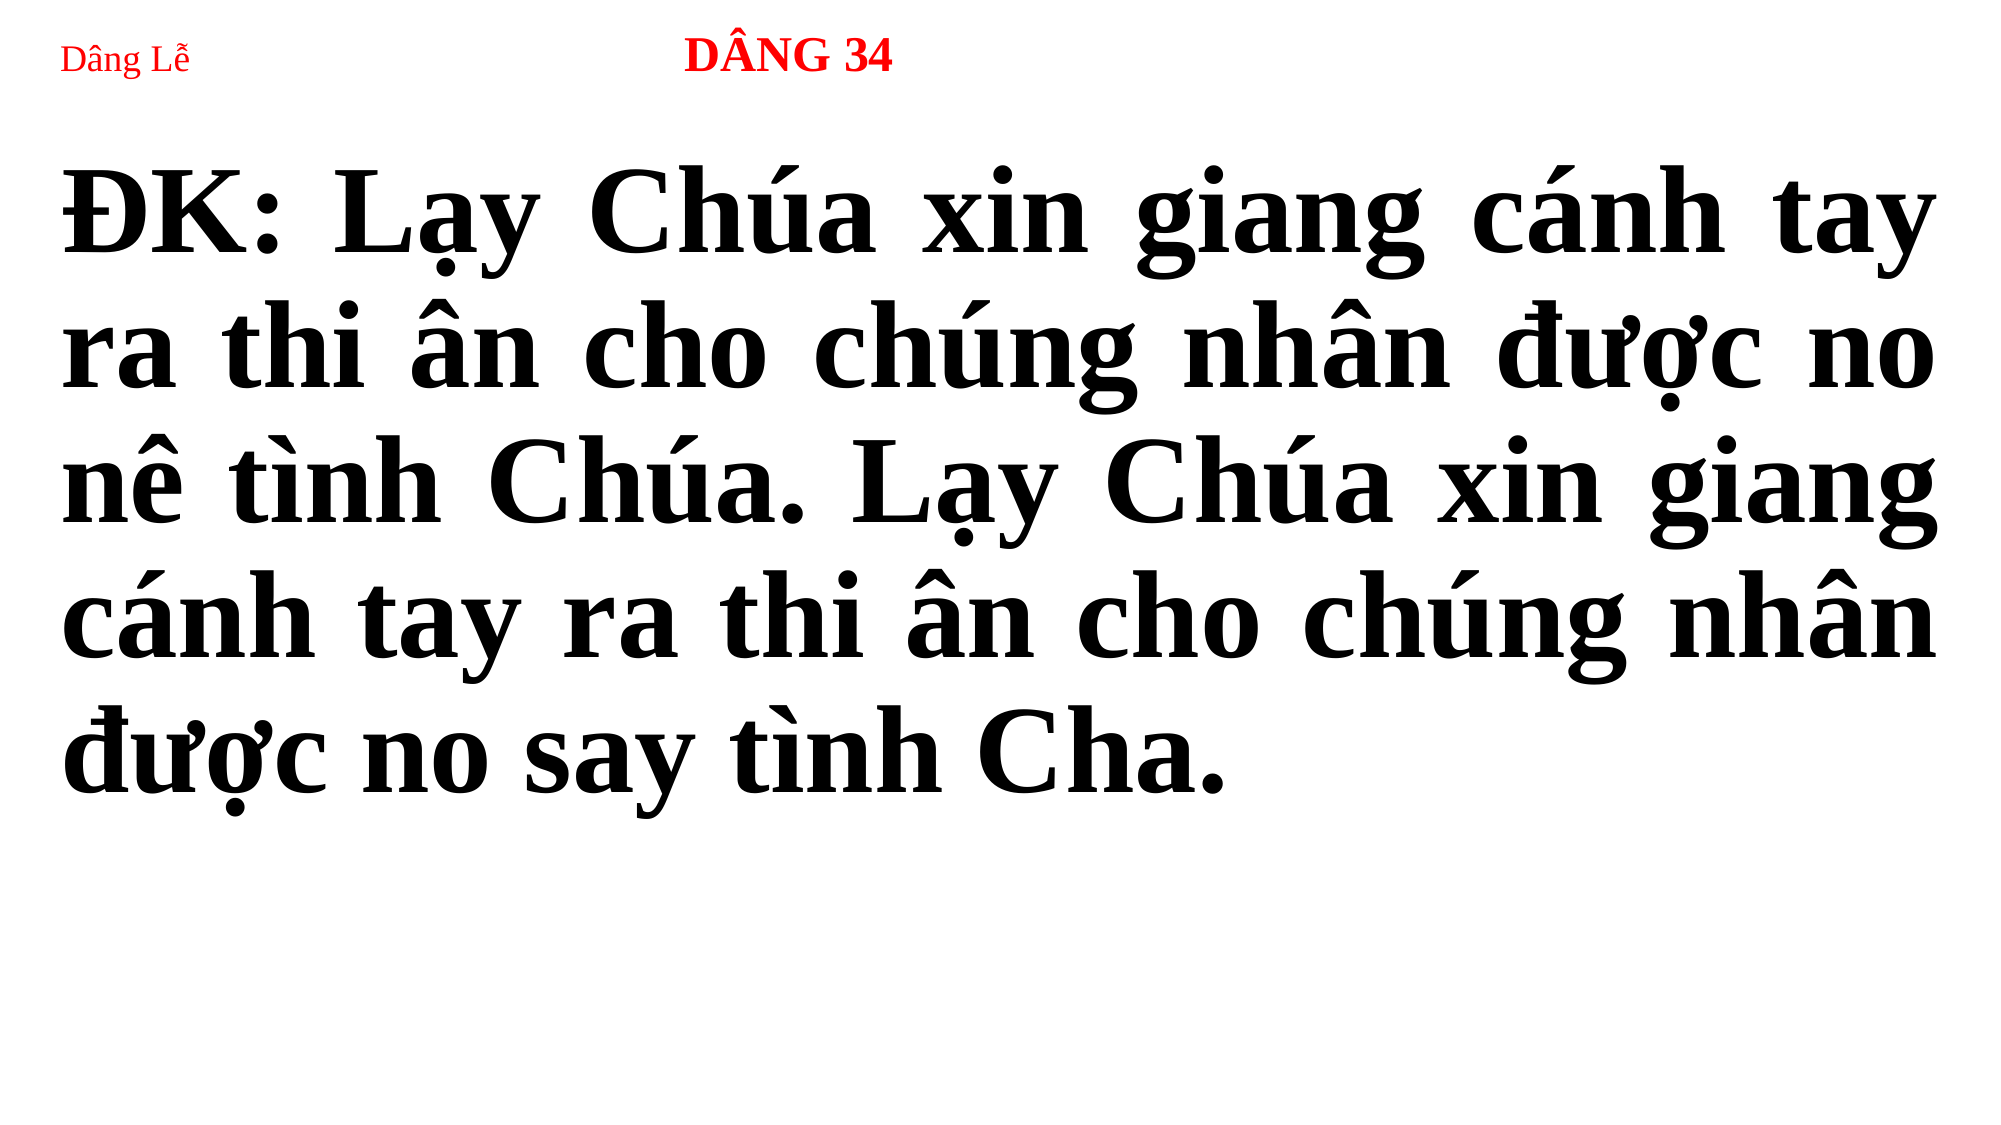

# Dâng Lễ                                                    DÂNG 34
ĐK: Lạy Chúa xin giang cánh tay ra thi ân cho chúng nhân được no nê tình Chúa. Lạy Chúa xin giang cánh tay ra thi ân cho chúng nhân được no say tình Cha.